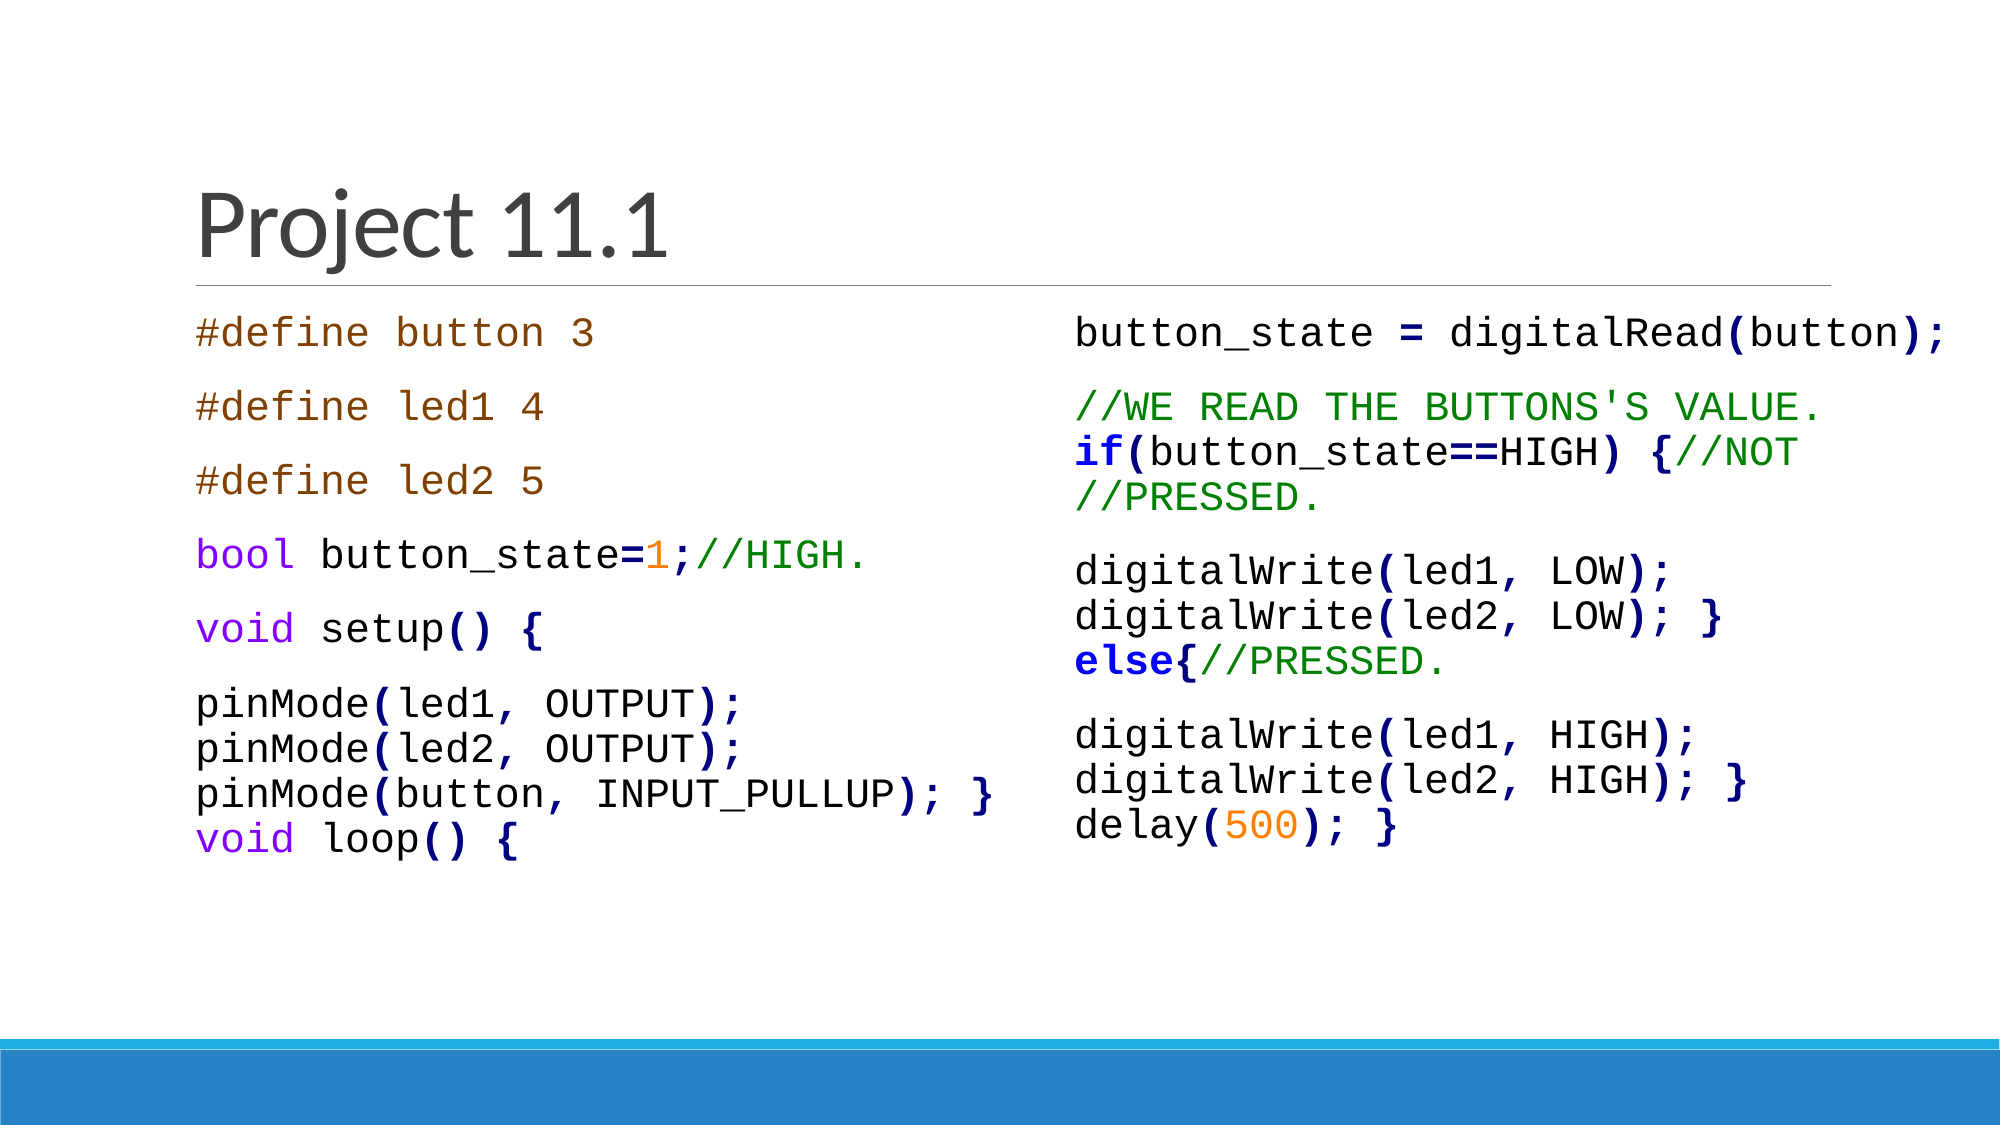

# Project 11.1
#define button 3
#define led1 4
#define led2 5
bool button_state=1;//HIGH.
void setup() {
pinMode(led1, OUTPUT); pinMode(led2, OUTPUT); pinMode(button, INPUT_PULLUP); } void loop() {

button_state = digitalRead(button);
//WE READ THE BUTTONS'S VALUE. if(button_state==HIGH) {//NOT //PRESSED.
digitalWrite(led1, LOW); digitalWrite(led2, LOW); } else{//PRESSED.
digitalWrite(led1, HIGH); digitalWrite(led2, HIGH); } delay(500); }